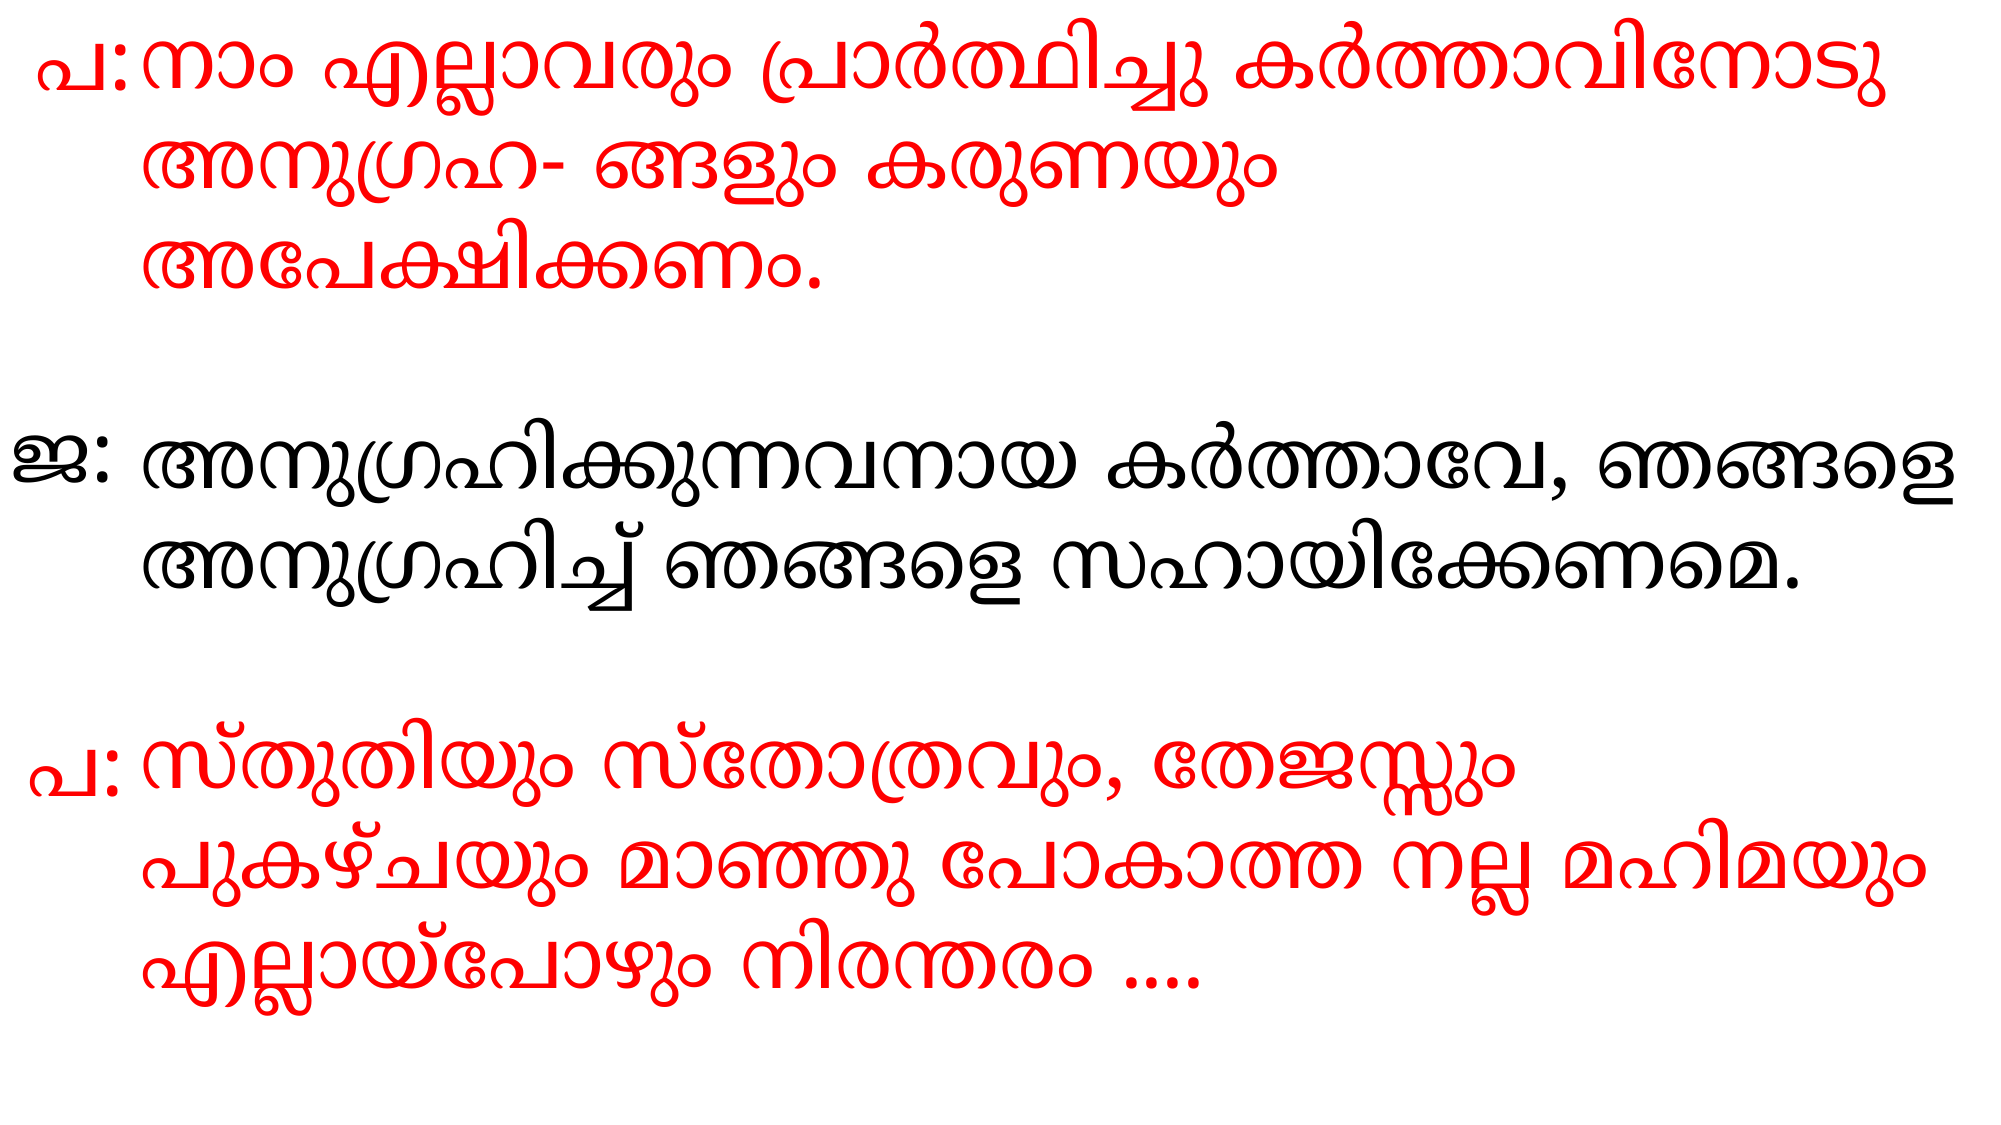

നാം എല്ലാവരും പ്രാര്‍ത്ഥിച്ചു കര്‍ത്താവിനോടു അനുഗ്രഹ- ങ്ങളും കരുണയും അപേക്ഷിക്കണം.

അനുഗ്രഹിക്കുന്നവനായ കര്‍ത്താവേ, ഞങ്ങളെ അനുഗ്രഹിച്ച് ഞങ്ങളെ സഹായിക്കേണമെ.

സ്തുതിയും സ്തോത്രവും, തേജസ്സും പുകഴ്ചയും മാഞ്ഞു പോകാത്ത നല്ല മഹിമയും എല്ലായ്പോഴും നിരന്തരം ....
പ:

ജ:
പ: